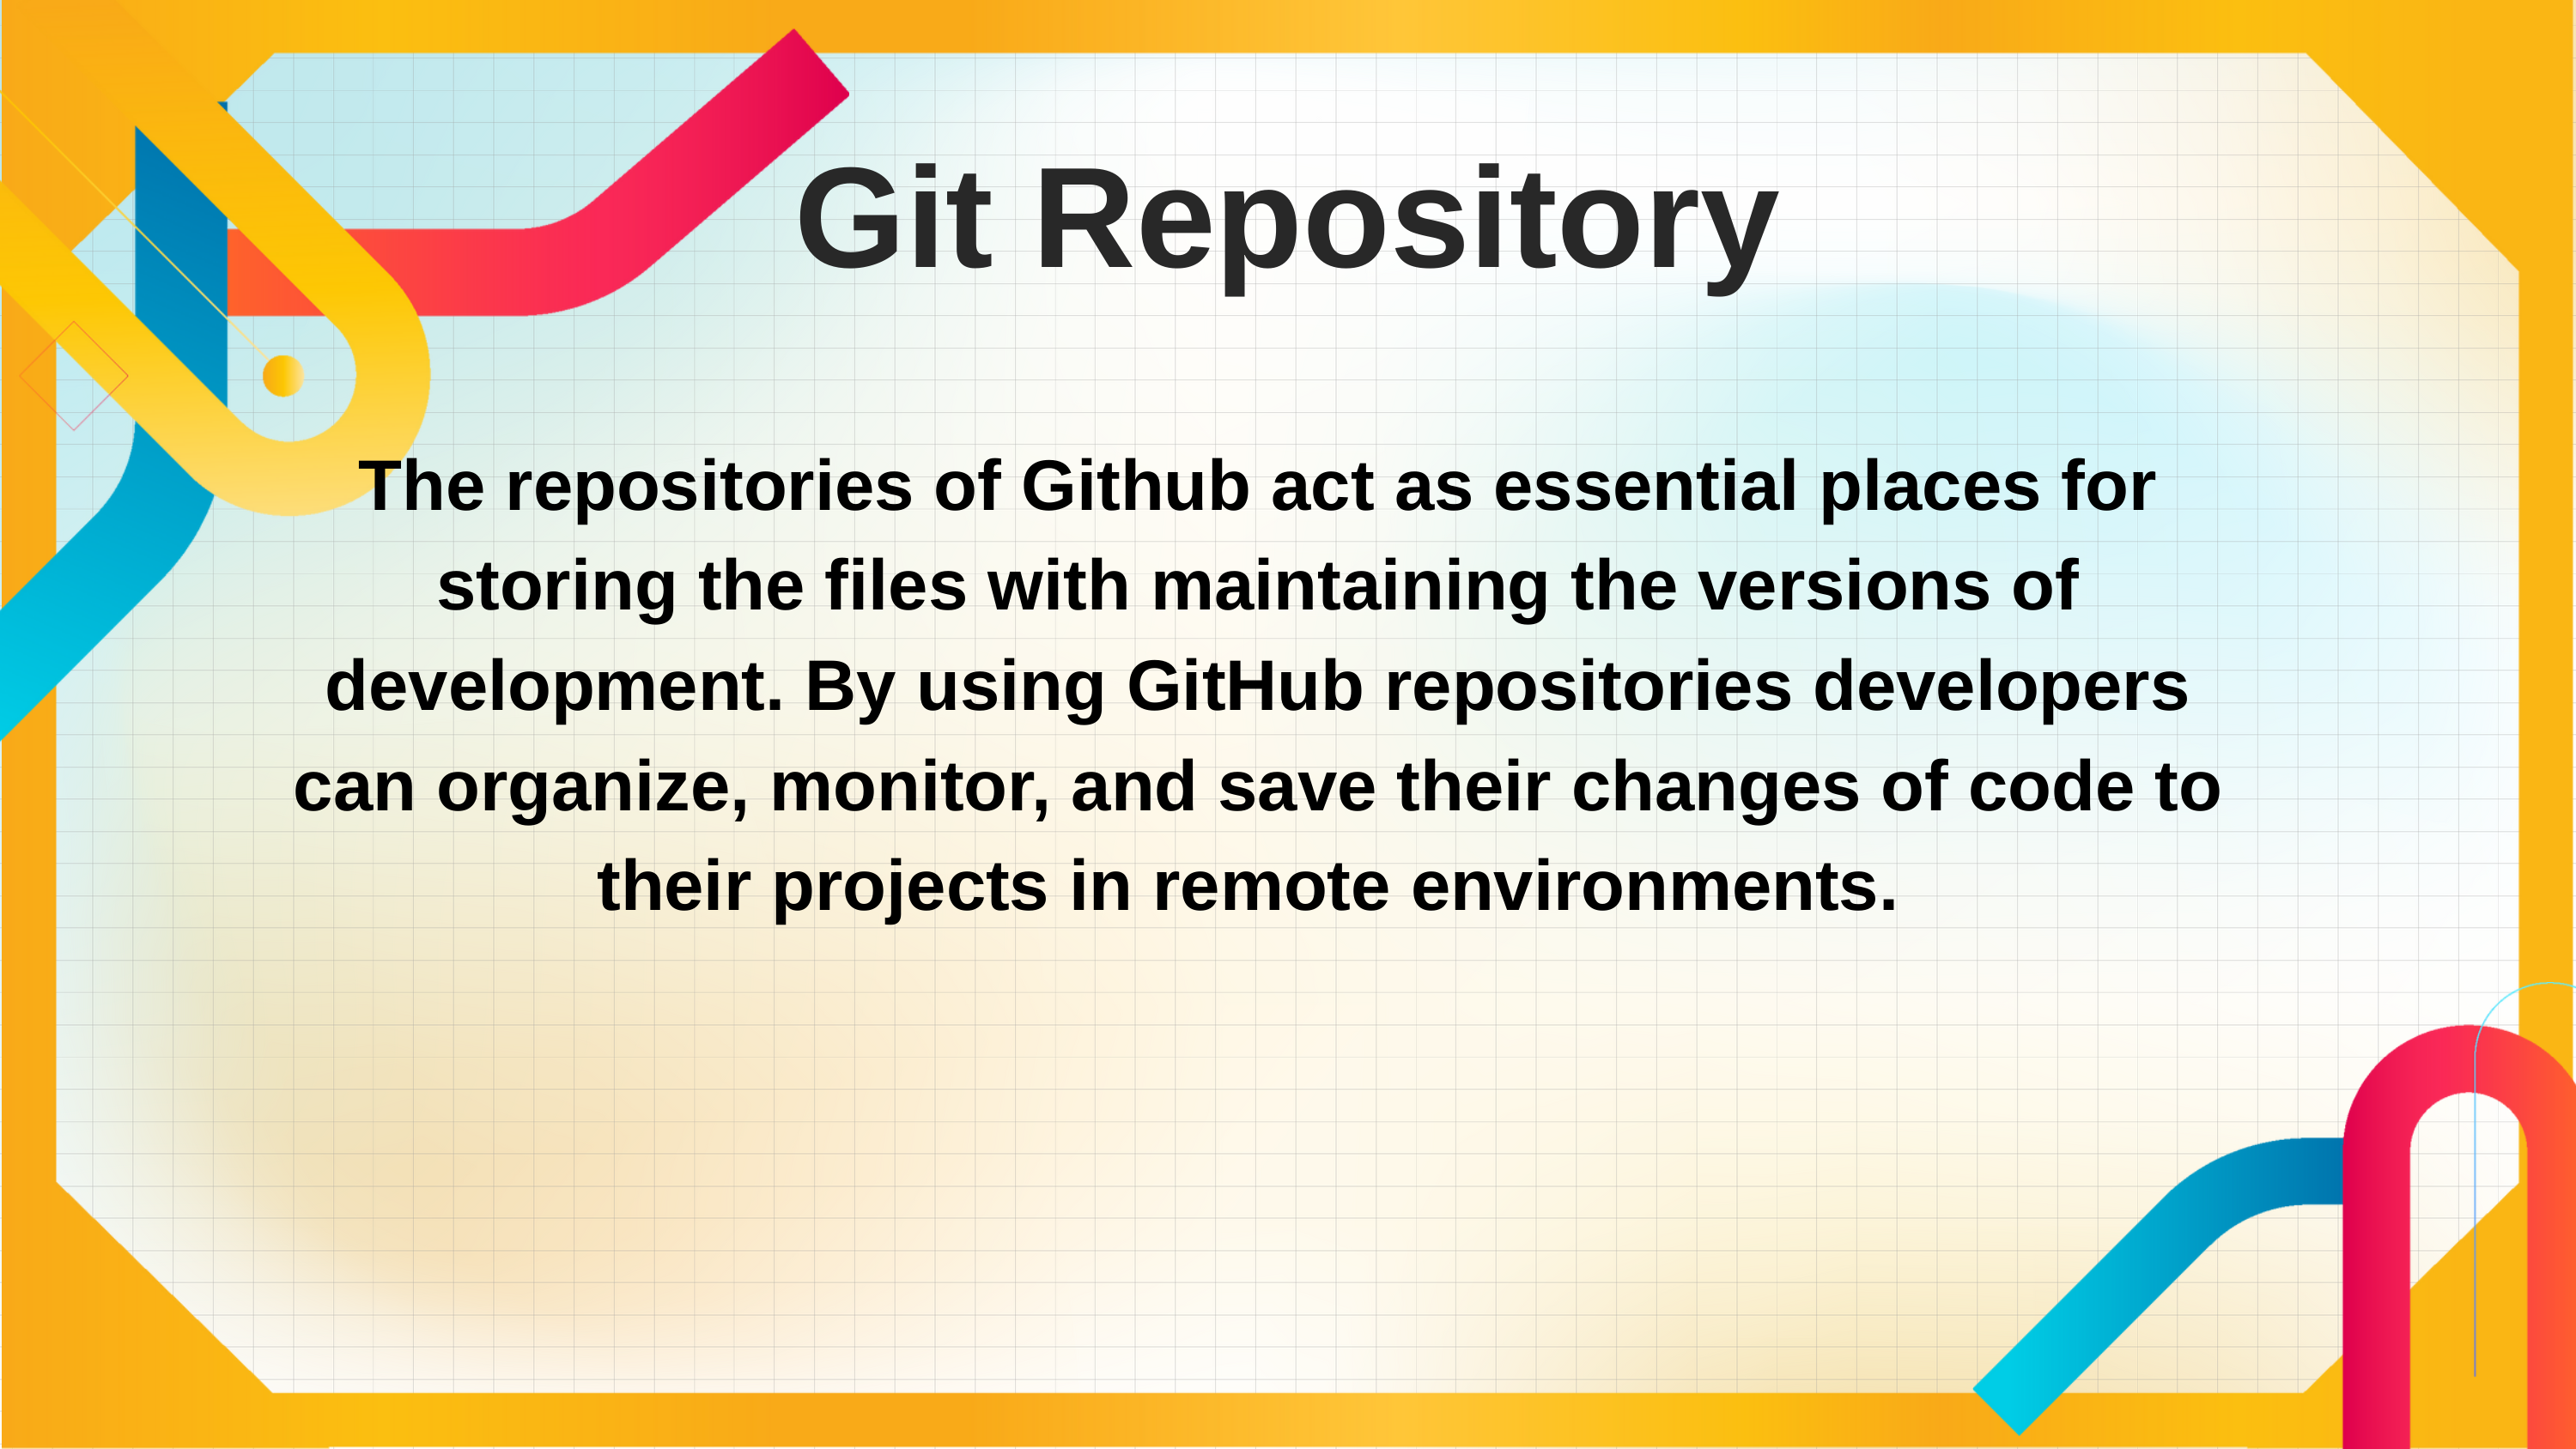

Git Repository
The repositories of Github act as essential places for storing the files with maintaining the versions of development. By using GitHub repositories developers can organize, monitor, and save their changes of code to their projects in remote environments.